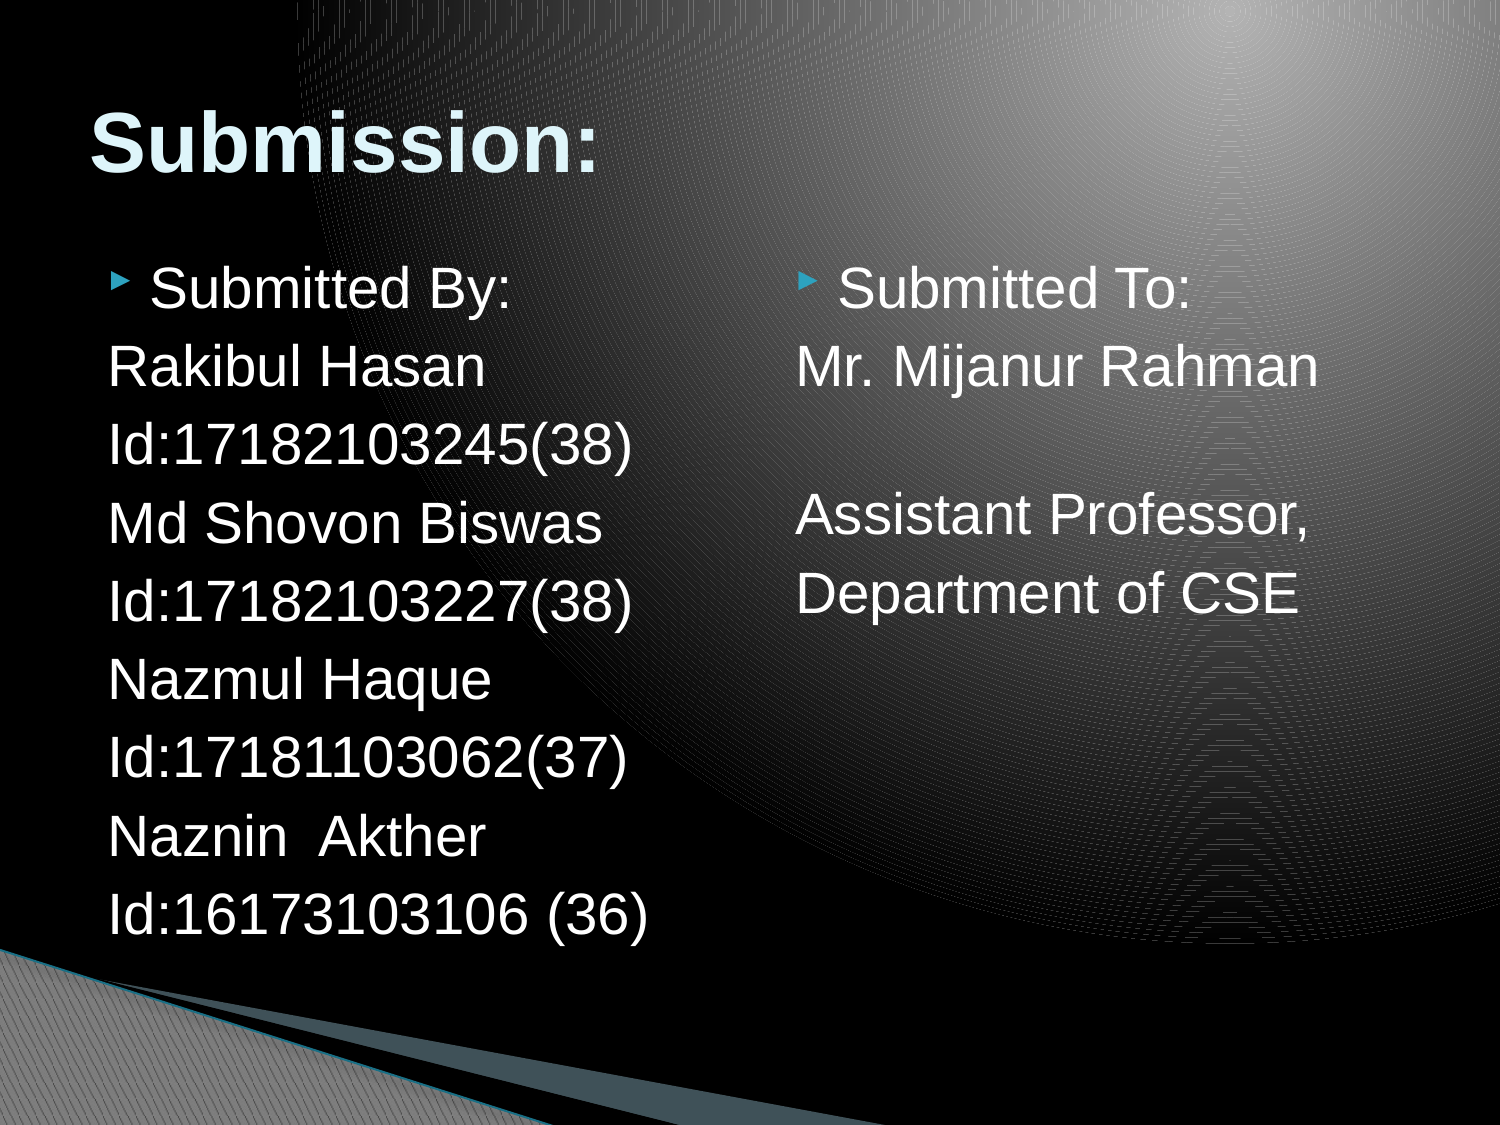

# Submission:
Submitted By:
Rakibul Hasan
Id:17182103245(38)
Md Shovon Biswas
Id:17182103227(38)
Nazmul Haque
Id:17181103062(37)
Naznin  Akther
Id:16173103106 (36)
Submitted To:
Mr. Mijanur Rahman
Assistant Professor,
Department of CSE